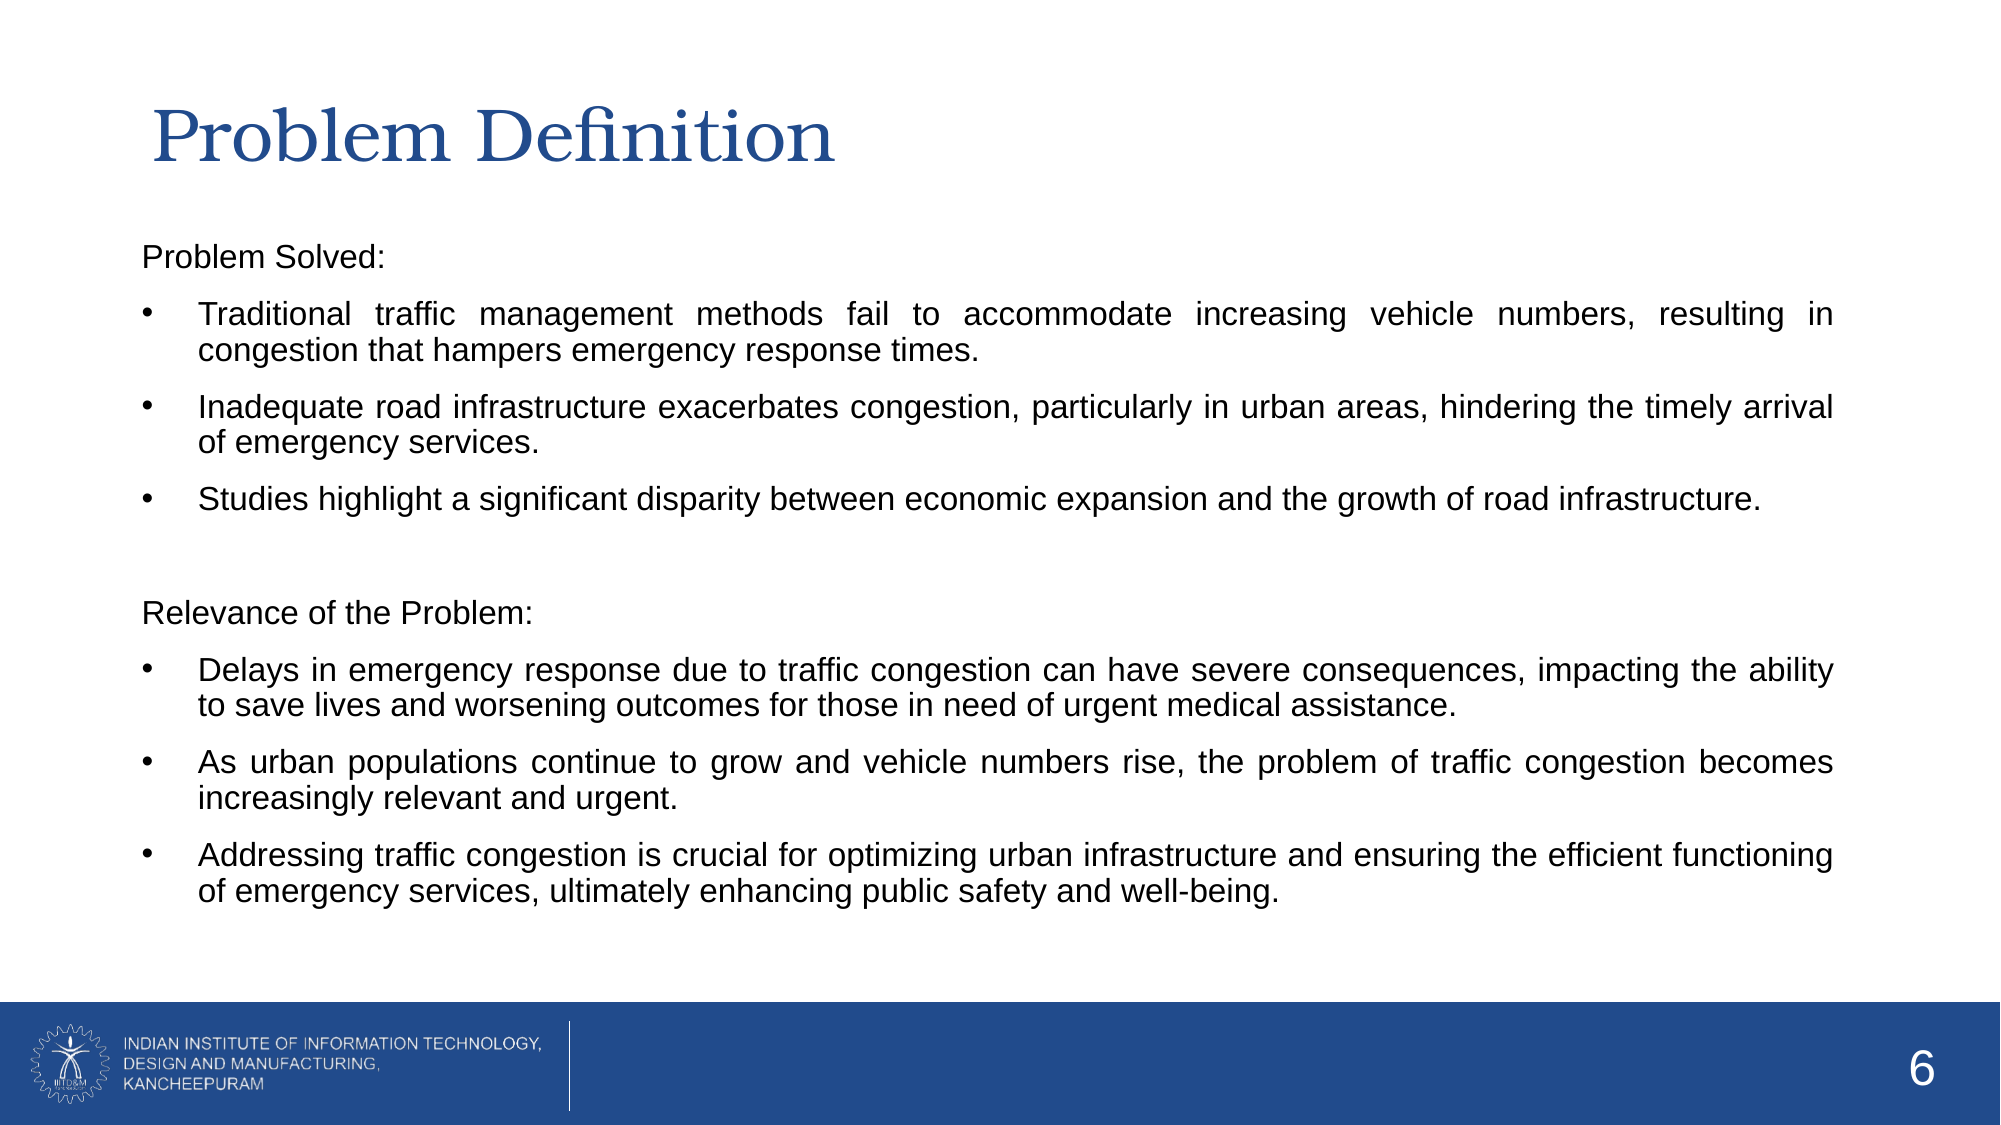

# Problem Definition
Problem Solved:
Traditional traffic management methods fail to accommodate increasing vehicle numbers, resulting in congestion that hampers emergency response times.
Inadequate road infrastructure exacerbates congestion, particularly in urban areas, hindering the timely arrival of emergency services.
Studies highlight a significant disparity between economic expansion and the growth of road infrastructure.

Relevance of the Problem:
Delays in emergency response due to traffic congestion can have severe consequences, impacting the ability to save lives and worsening outcomes for those in need of urgent medical assistance.
As urban populations continue to grow and vehicle numbers rise, the problem of traffic congestion becomes increasingly relevant and urgent.
Addressing traffic congestion is crucial for optimizing urban infrastructure and ensuring the efficient functioning of emergency services, ultimately enhancing public safety and well-being.
6